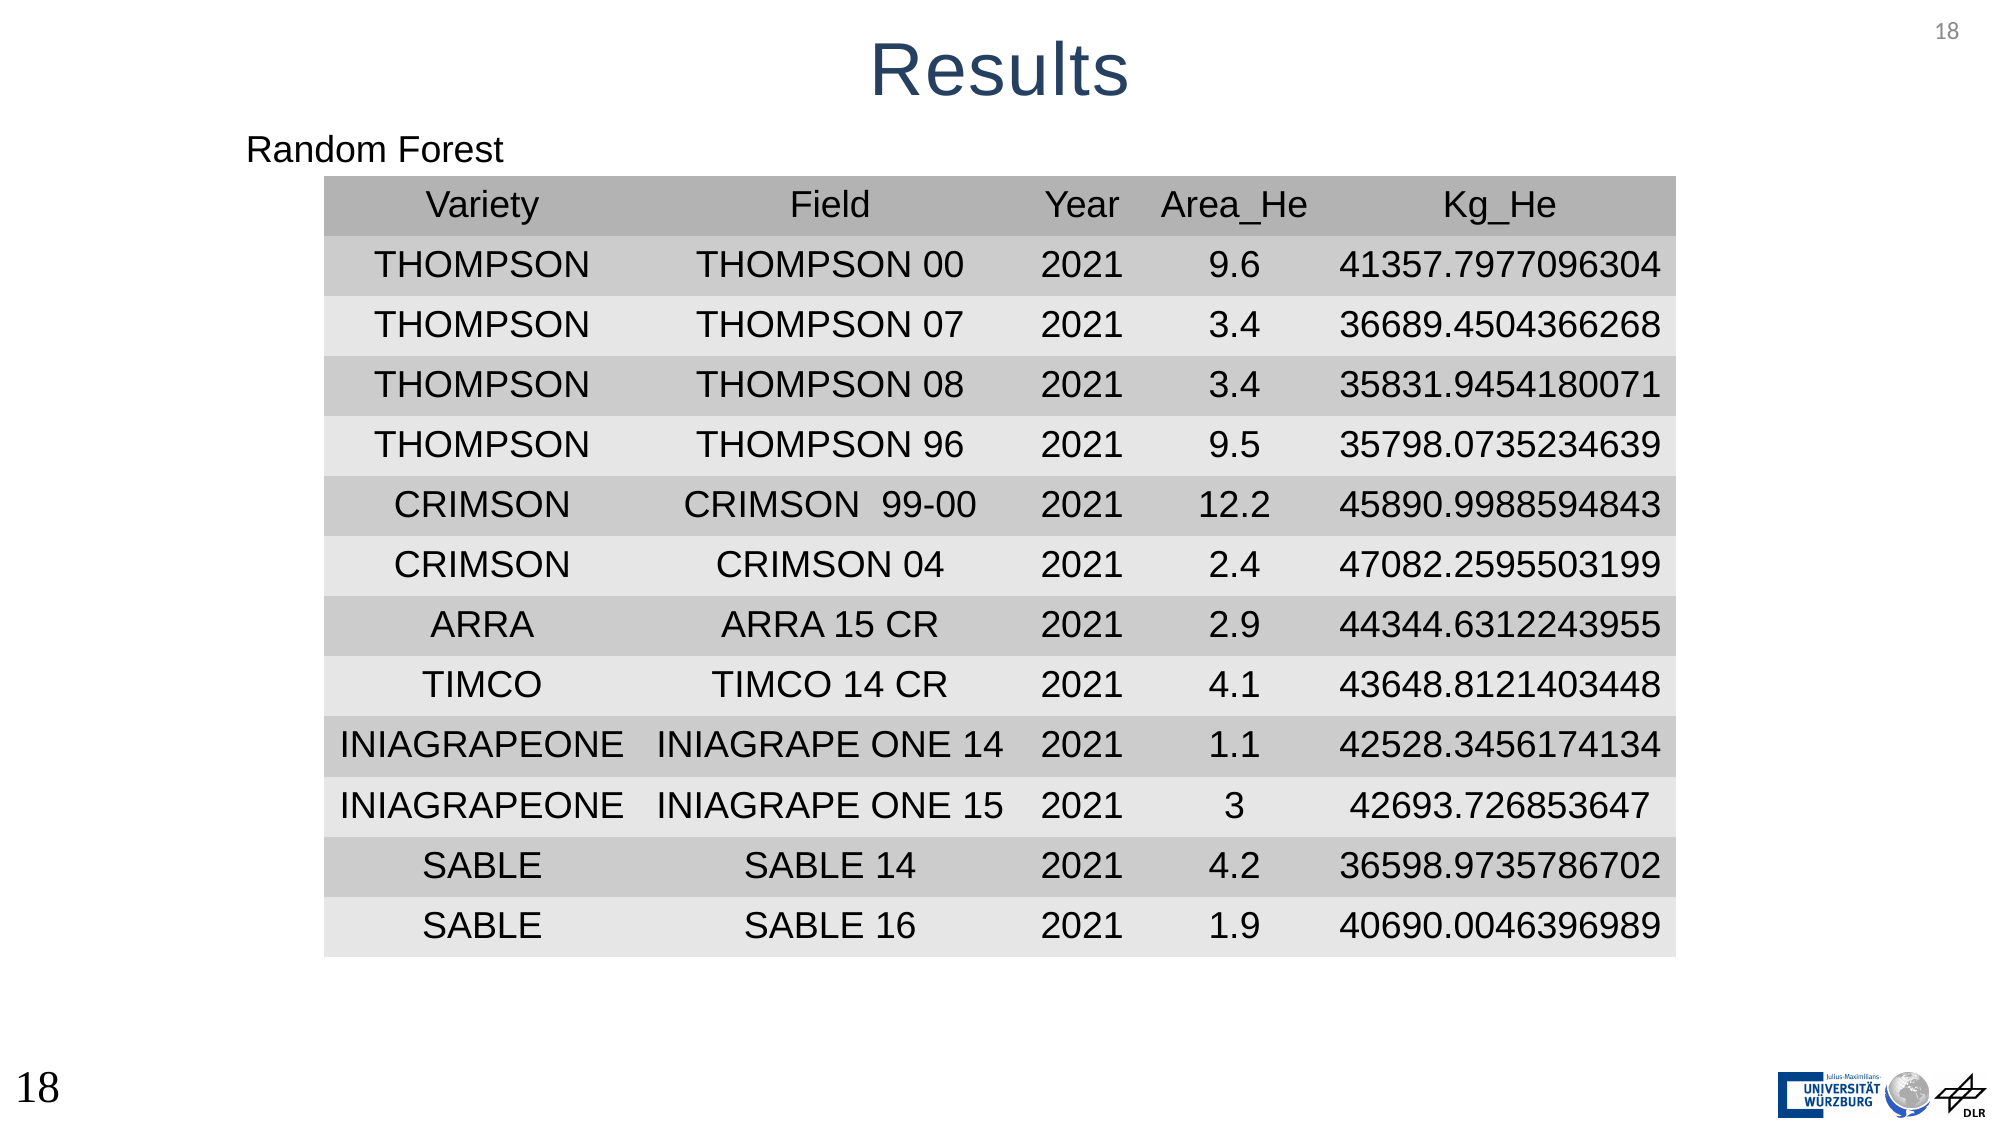

Results
18
Random Forest
| Variety | Field | Year | Area\_He | Kg\_He |
| --- | --- | --- | --- | --- |
| THOMPSON | THOMPSON 00 | 2021 | 9.6 | 41357.7977096304 |
| THOMPSON | THOMPSON 07 | 2021 | 3.4 | 36689.4504366268 |
| THOMPSON | THOMPSON 08 | 2021 | 3.4 | 35831.9454180071 |
| THOMPSON | THOMPSON 96 | 2021 | 9.5 | 35798.0735234639 |
| CRIMSON | CRIMSON 99-00 | 2021 | 12.2 | 45890.9988594843 |
| CRIMSON | CRIMSON 04 | 2021 | 2.4 | 47082.2595503199 |
| ARRA | ARRA 15 CR | 2021 | 2.9 | 44344.6312243955 |
| TIMCO | TIMCO 14 CR | 2021 | 4.1 | 43648.8121403448 |
| INIAGRAPEONE | INIAGRAPE ONE 14 | 2021 | 1.1 | 42528.3456174134 |
| INIAGRAPEONE | INIAGRAPE ONE 15 | 2021 | 3 | 42693.726853647 |
| SABLE | SABLE 14 | 2021 | 4.2 | 36598.9735786702 |
| SABLE | SABLE 16 | 2021 | 1.9 | 40690.0046396989 |